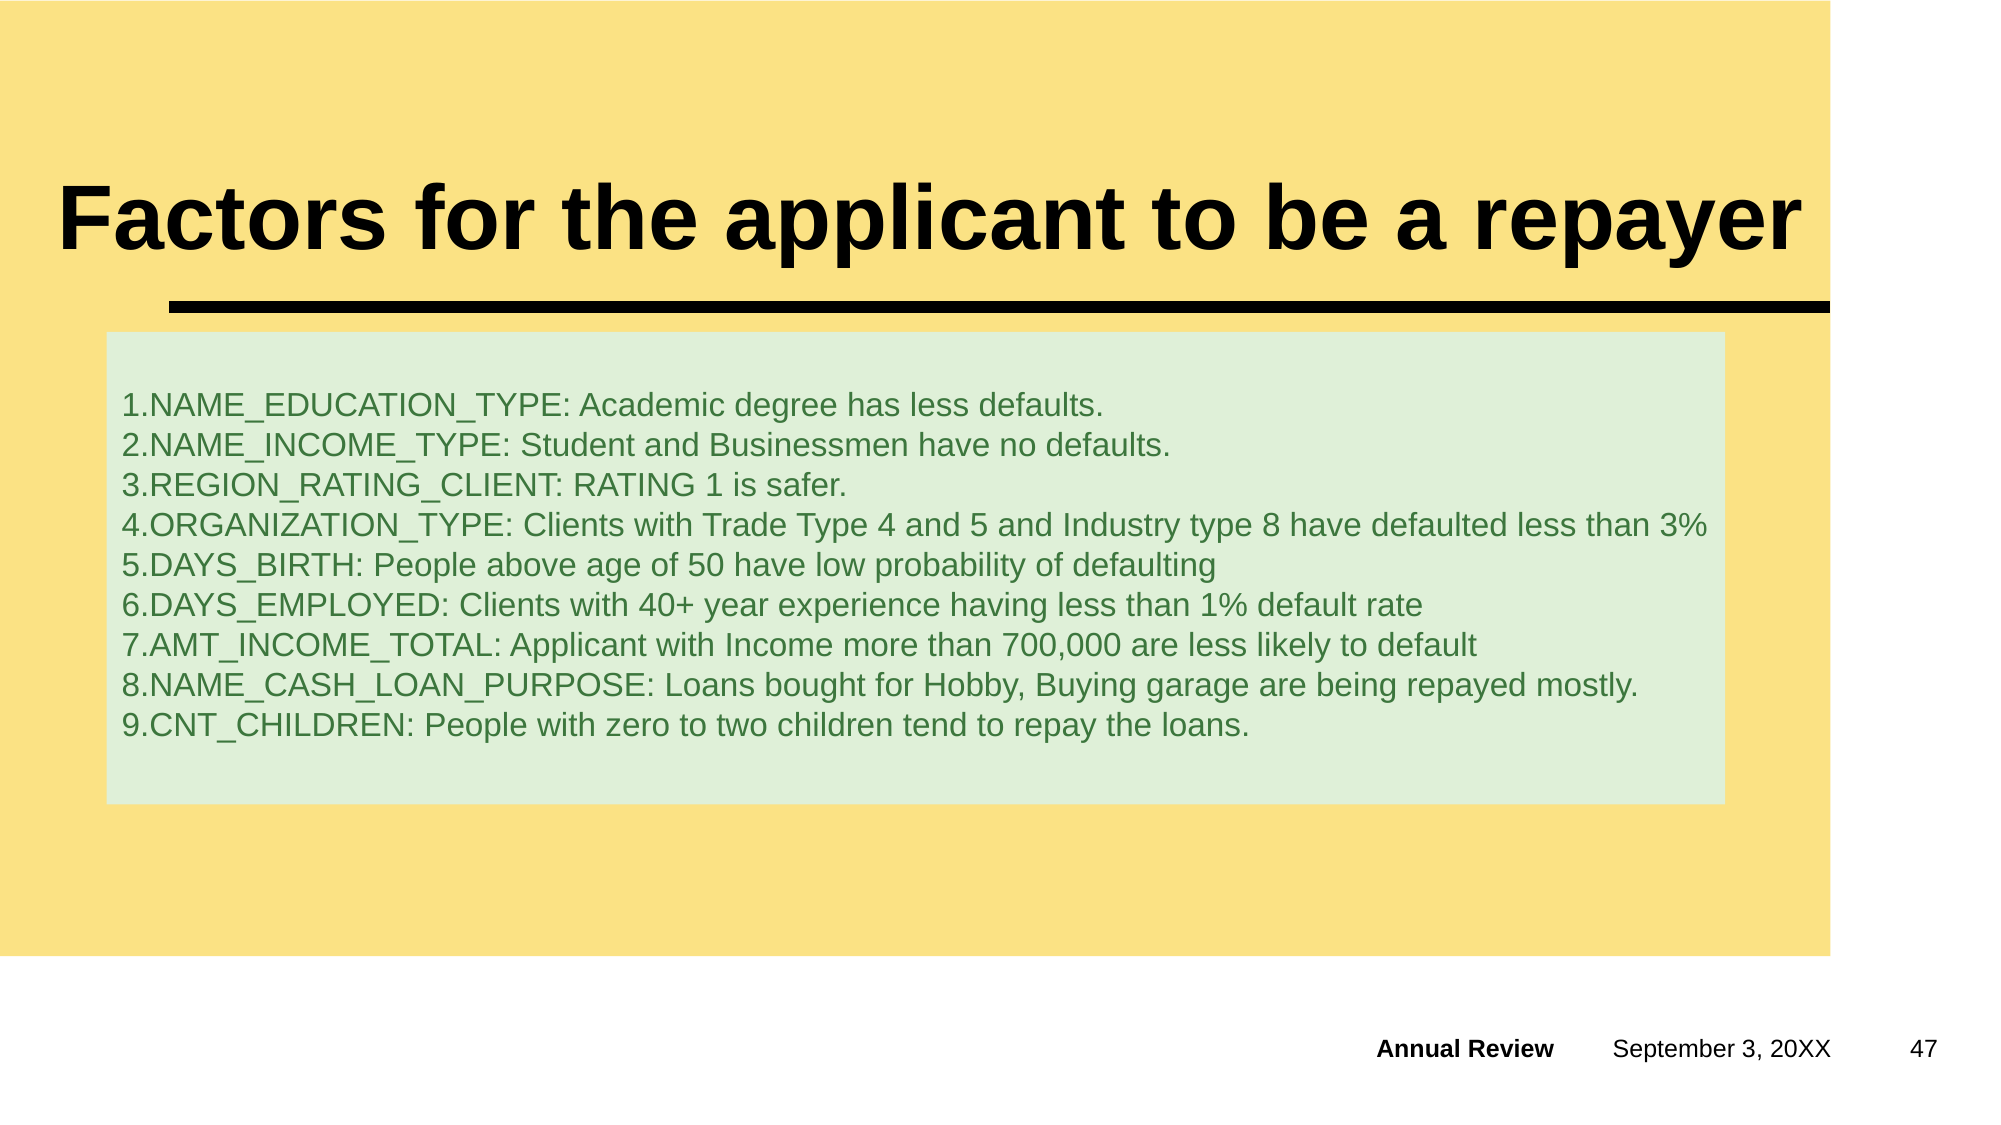

# Factors for the applicant to be a repayer

NAME_EDUCATION_TYPE: Academic degree has less defaults.
NAME_INCOME_TYPE: Student and Businessmen have no defaults.
REGION_RATING_CLIENT: RATING 1 is safer.
ORGANIZATION_TYPE: Clients with Trade Type 4 and 5 and Industry type 8 have defaulted less than 3%
DAYS_BIRTH: People above age of 50 have low probability of defaulting
DAYS_EMPLOYED: Clients with 40+ year experience having less than 1% default rate
AMT_INCOME_TOTAL: Applicant with Income more than 700,000 are less likely to default
NAME_CASH_LOAN_PURPOSE: Loans bought for Hobby, Buying garage are being repayed mostly.
CNT_CHILDREN: People with zero to two children tend to repay the loans.

September 3, 20XX
47
Annual Review